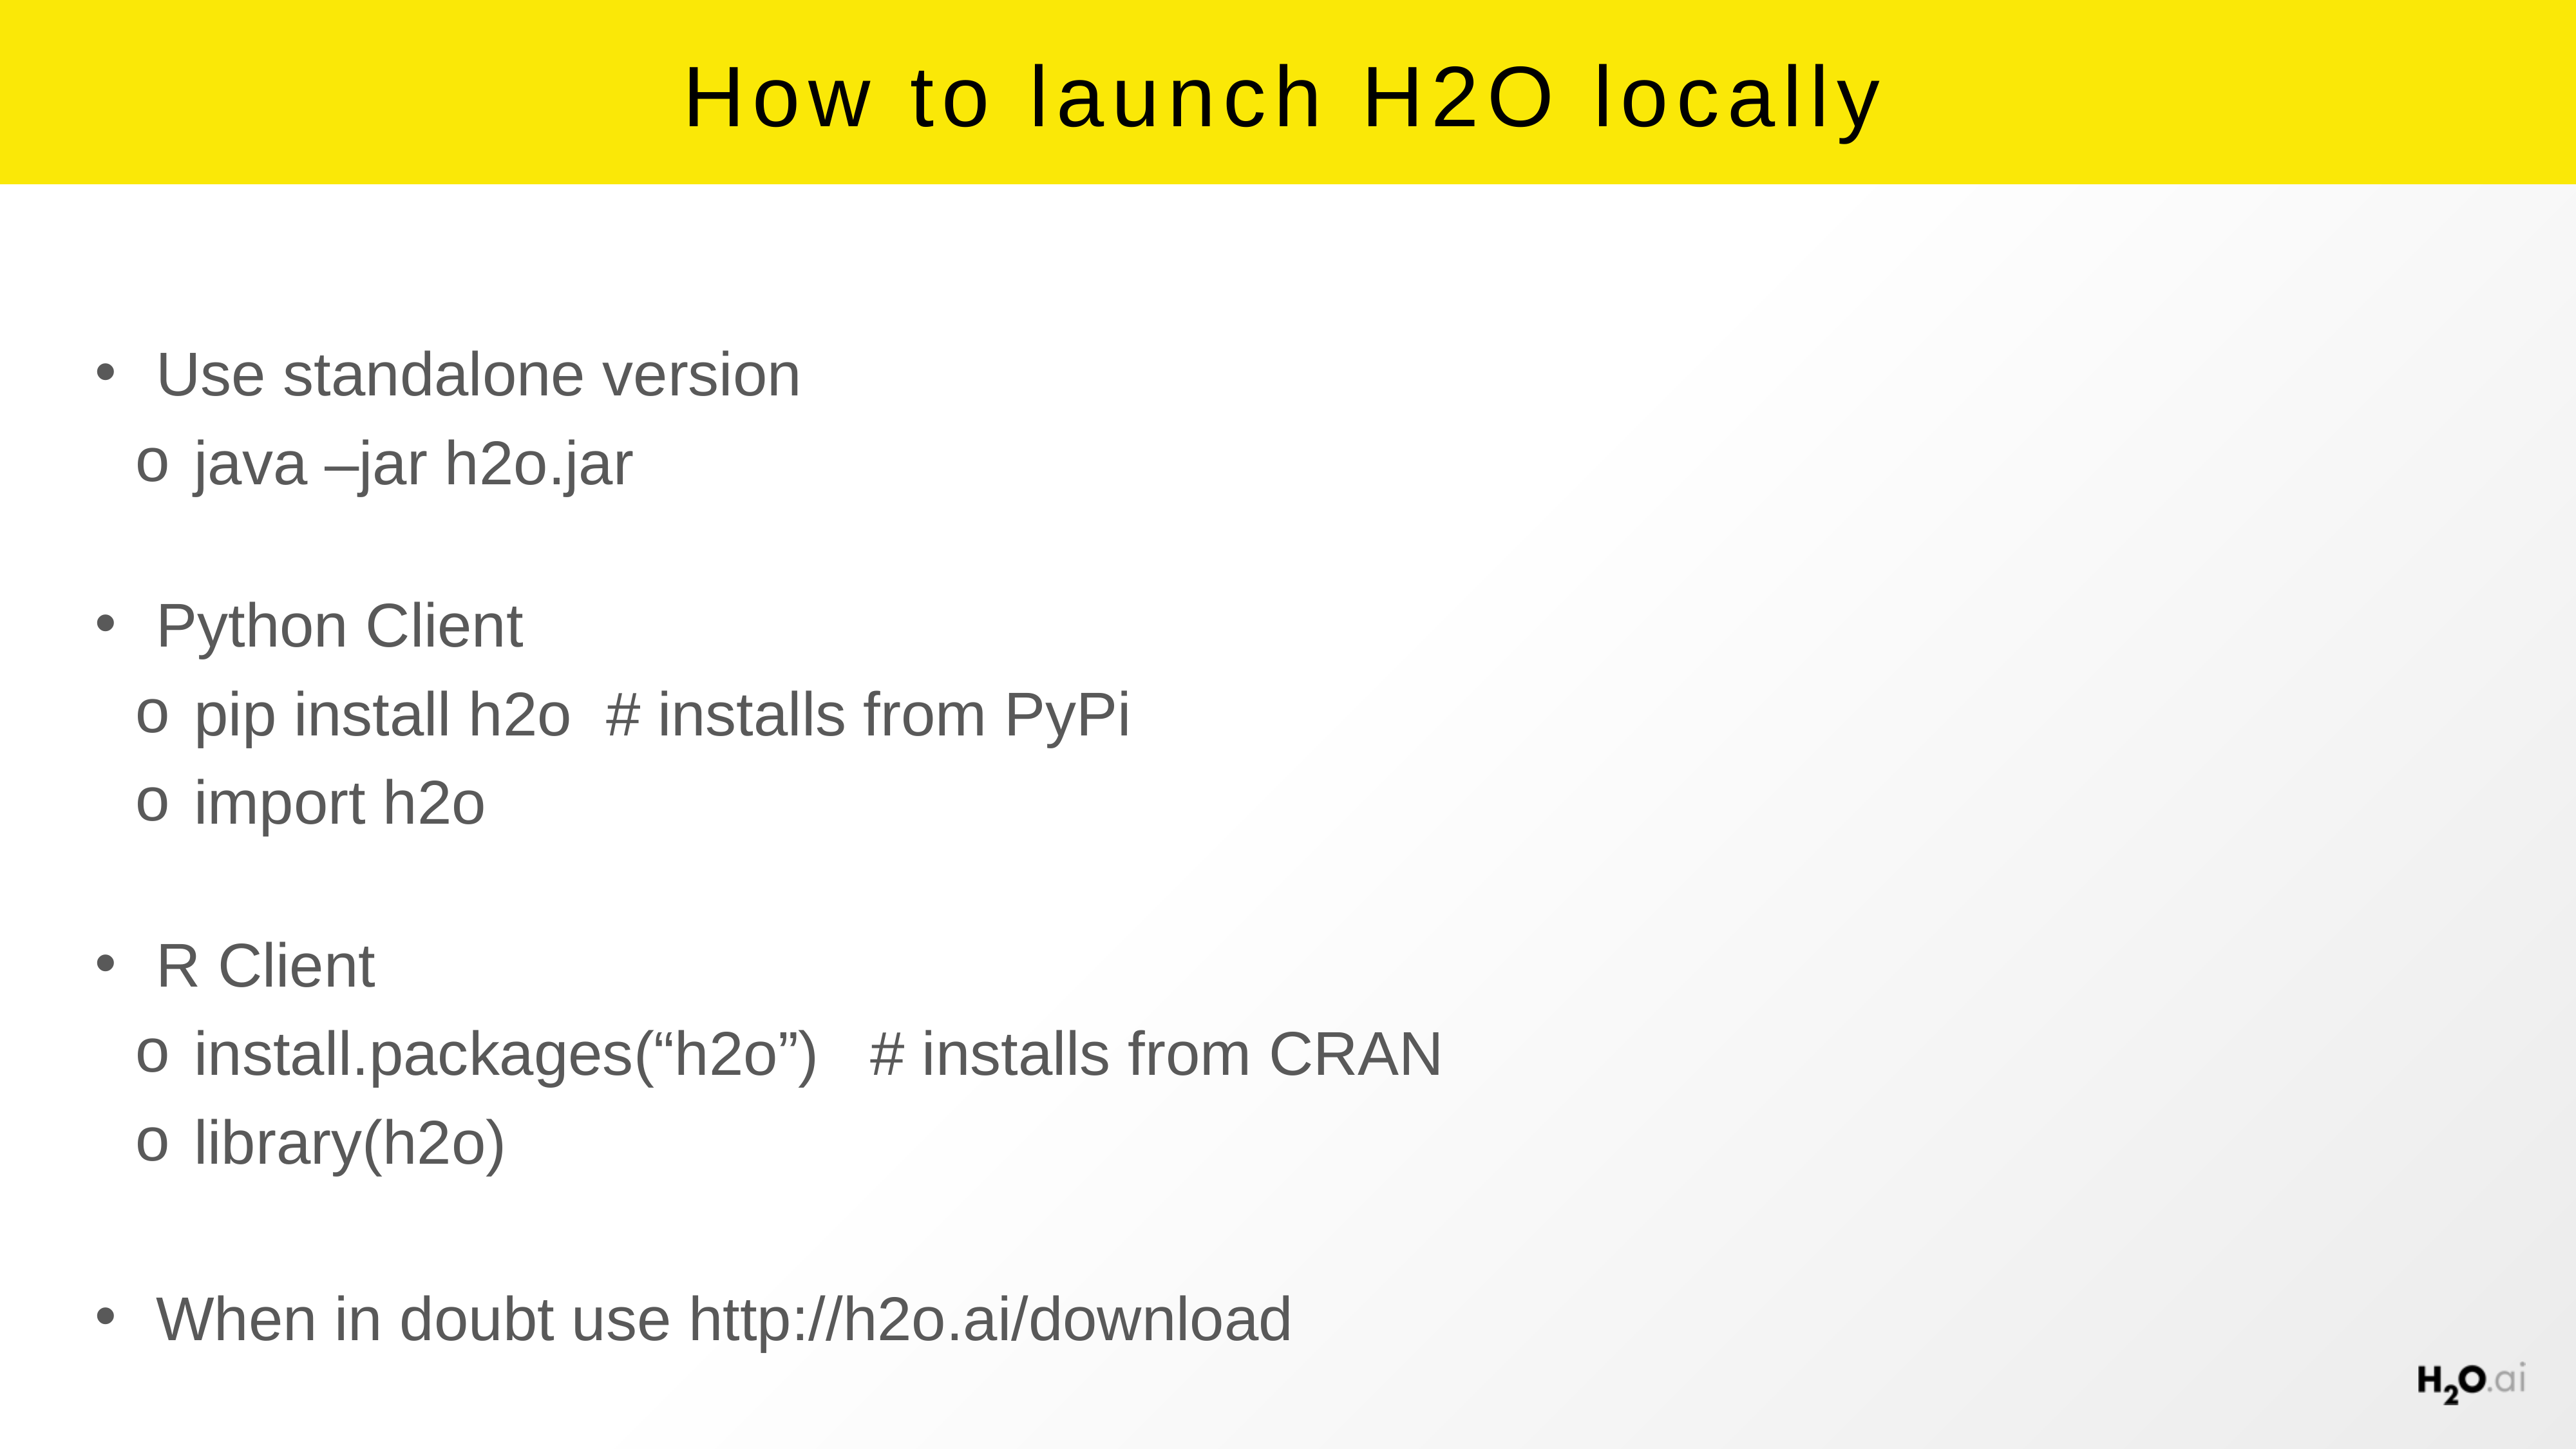

# How to launch H2O locally
Use standalone version
java –jar h2o.jar
Python Client
pip install h2o  # installs from PyPi
import h2o
R Client
install.packages(“h2o”)   # installs from CRAN
library(h2o)

When in doubt use http://h2o.ai/download